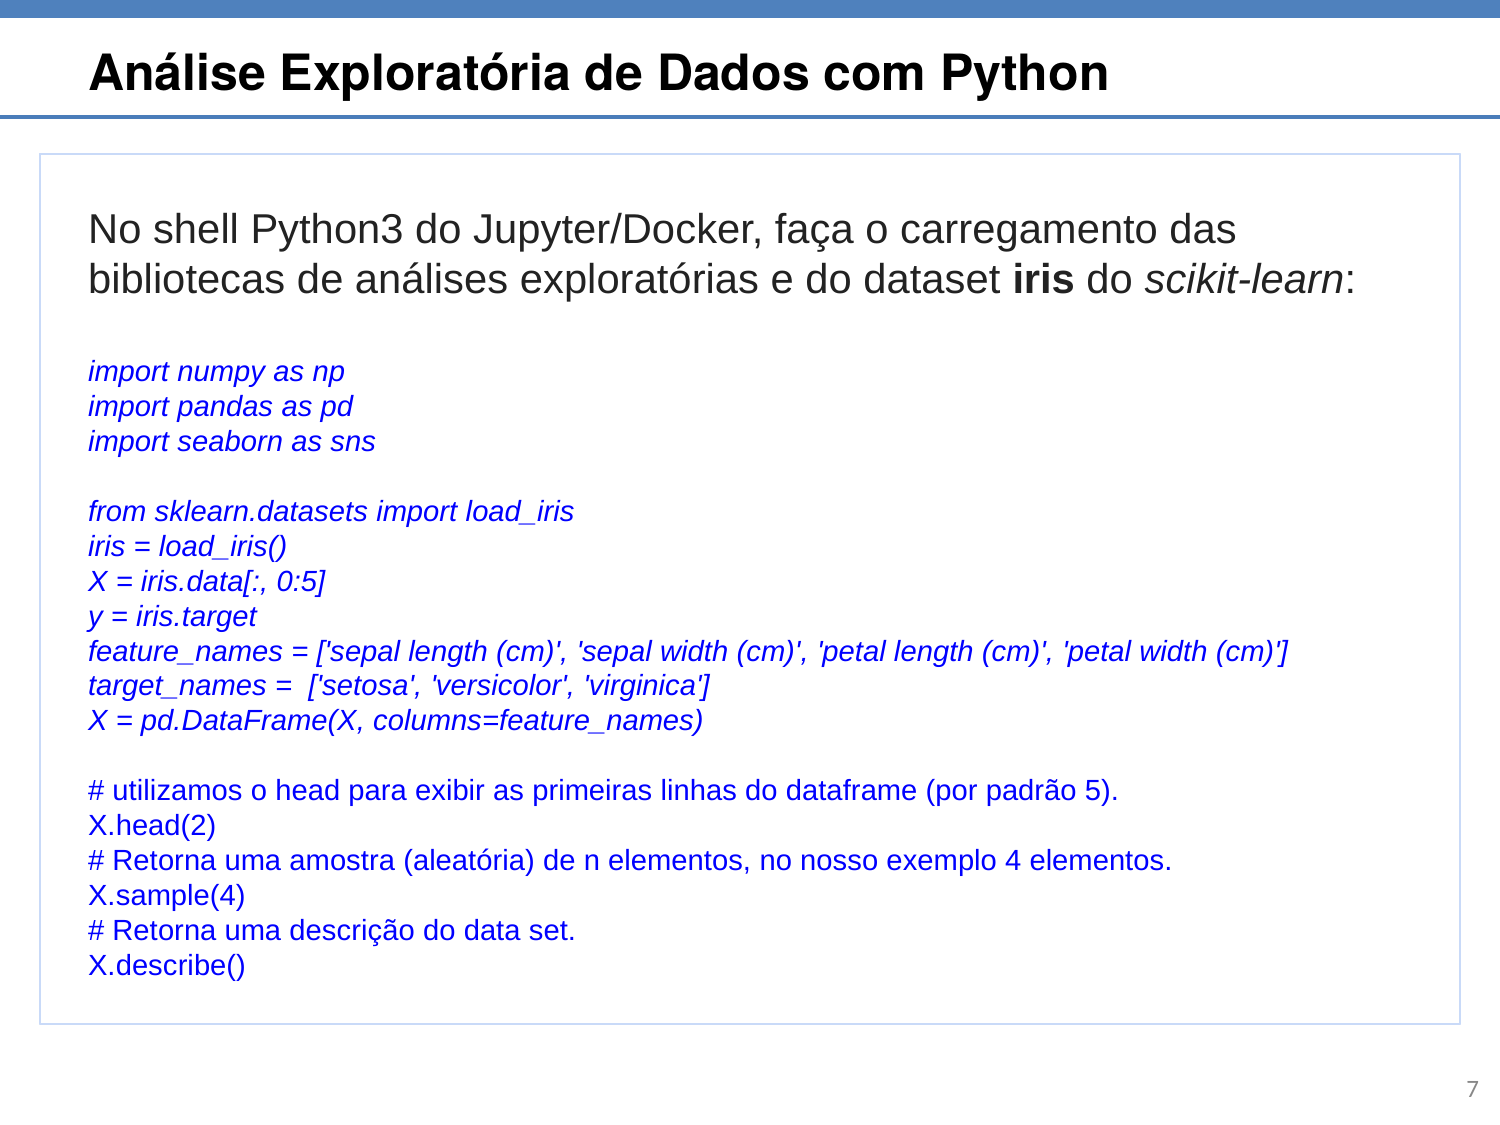

# Análise Exploratória de Dados com Python

No shell Python3 do Jupyter/Docker, faça o carregamento das bibliotecas de análises exploratórias e do dataset iris do scikit-learn:

import numpy as np
import pandas as pd
import seaborn as sns

from sklearn.datasets import load_iris
iris = load_iris()
X = iris.data[:, 0:5]
y = iris.target
feature_names = ['sepal length (cm)', 'sepal width (cm)', 'petal length (cm)', 'petal width (cm)']
target_names =  ['setosa', 'versicolor', 'virginica']
X = pd.DataFrame(X, columns=feature_names)

# utilizamos o head para exibir as primeiras linhas do dataframe (por padrão 5).
X.head(2)
# Retorna uma amostra (aleatória) de n elementos, no nosso exemplo 4 elementos.
X.sample(4)
# Retorna uma descrição do data set.
X.describe()
7